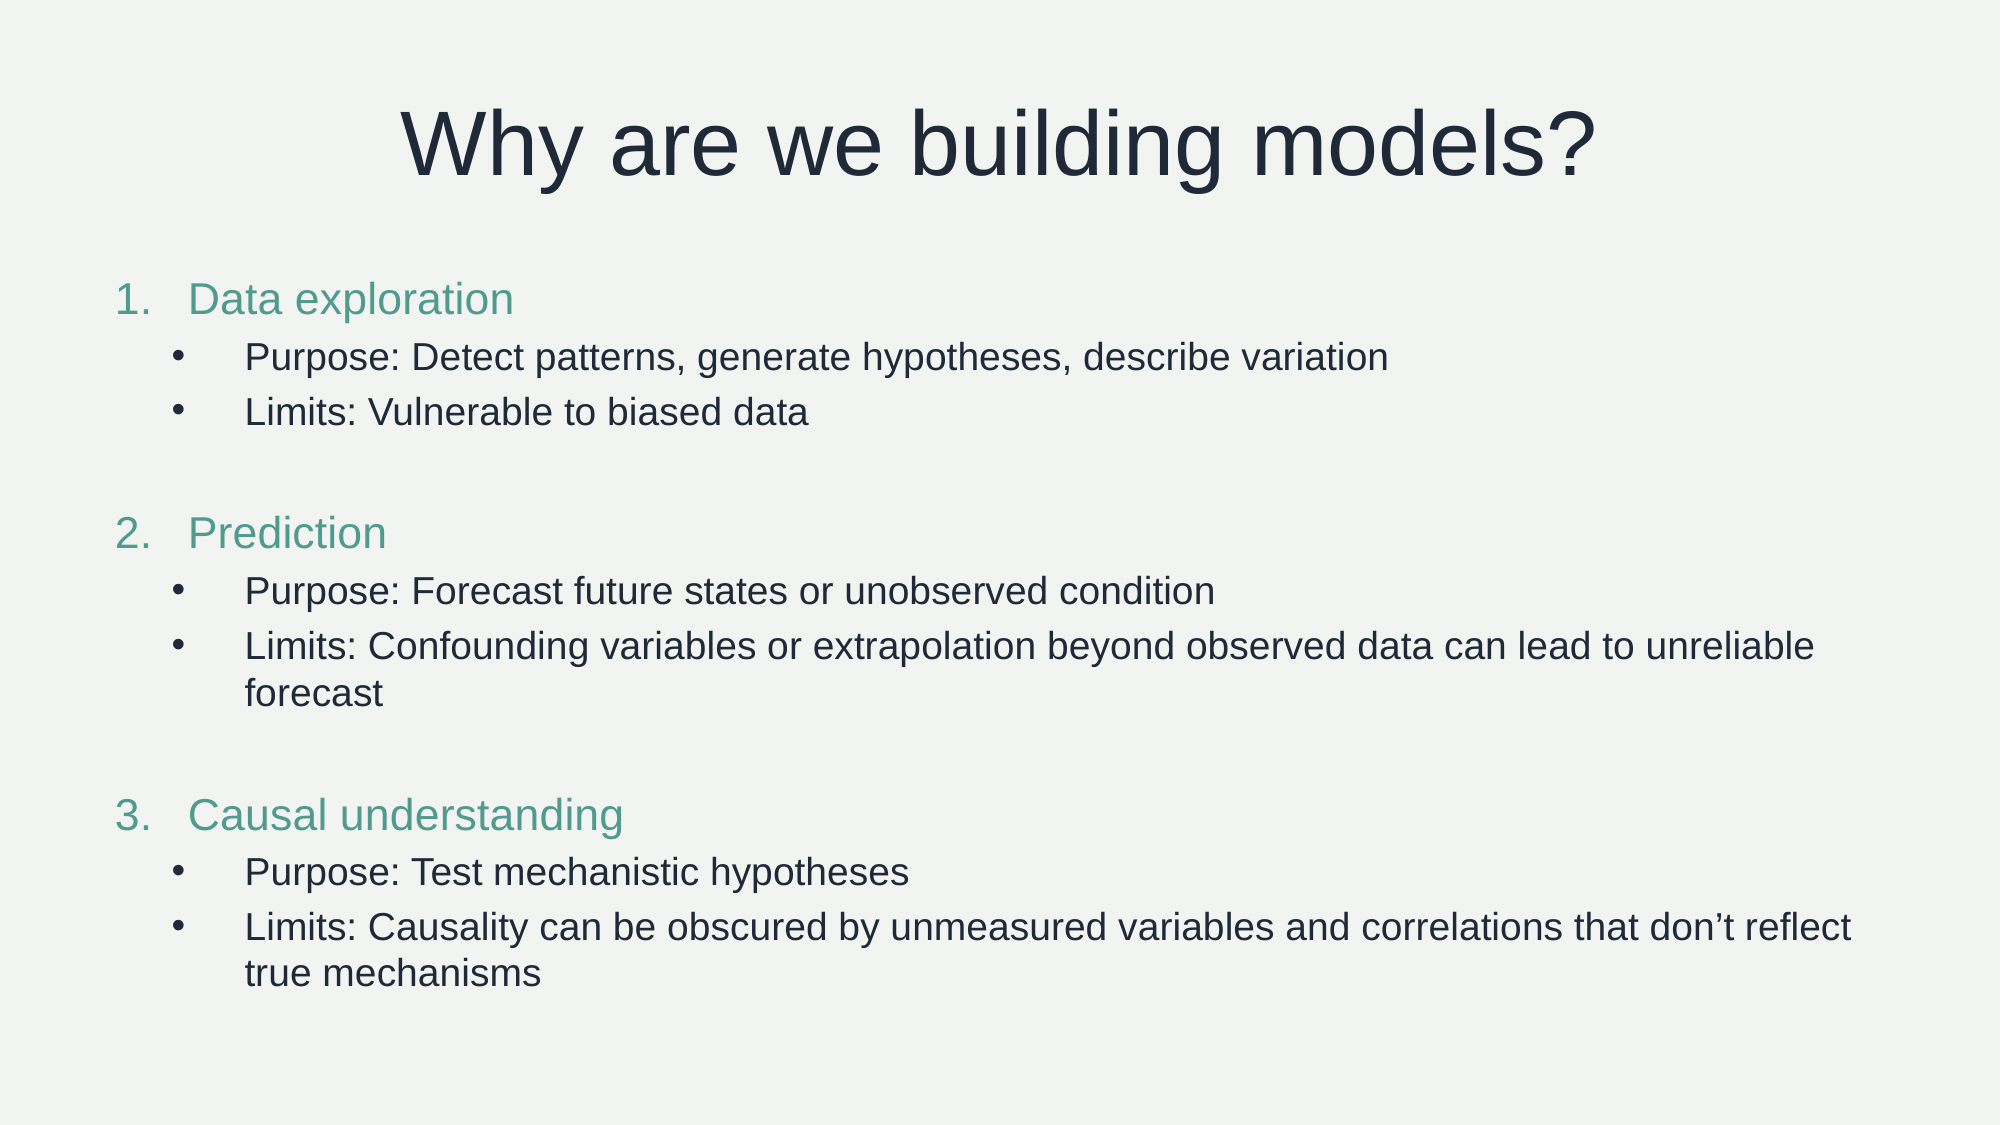

# Why are we building models?
Data exploration
Purpose: Detect patterns, generate hypotheses, describe variation
Limits: Vulnerable to biased data

Prediction
Purpose: Forecast future states or unobserved condition
Limits: Confounding variables or extrapolation beyond observed data can lead to unreliable forecast

Causal understanding
Purpose: Test mechanistic hypotheses
Limits: Causality can be obscured by unmeasured variables and correlations that don’t reflect true mechanisms